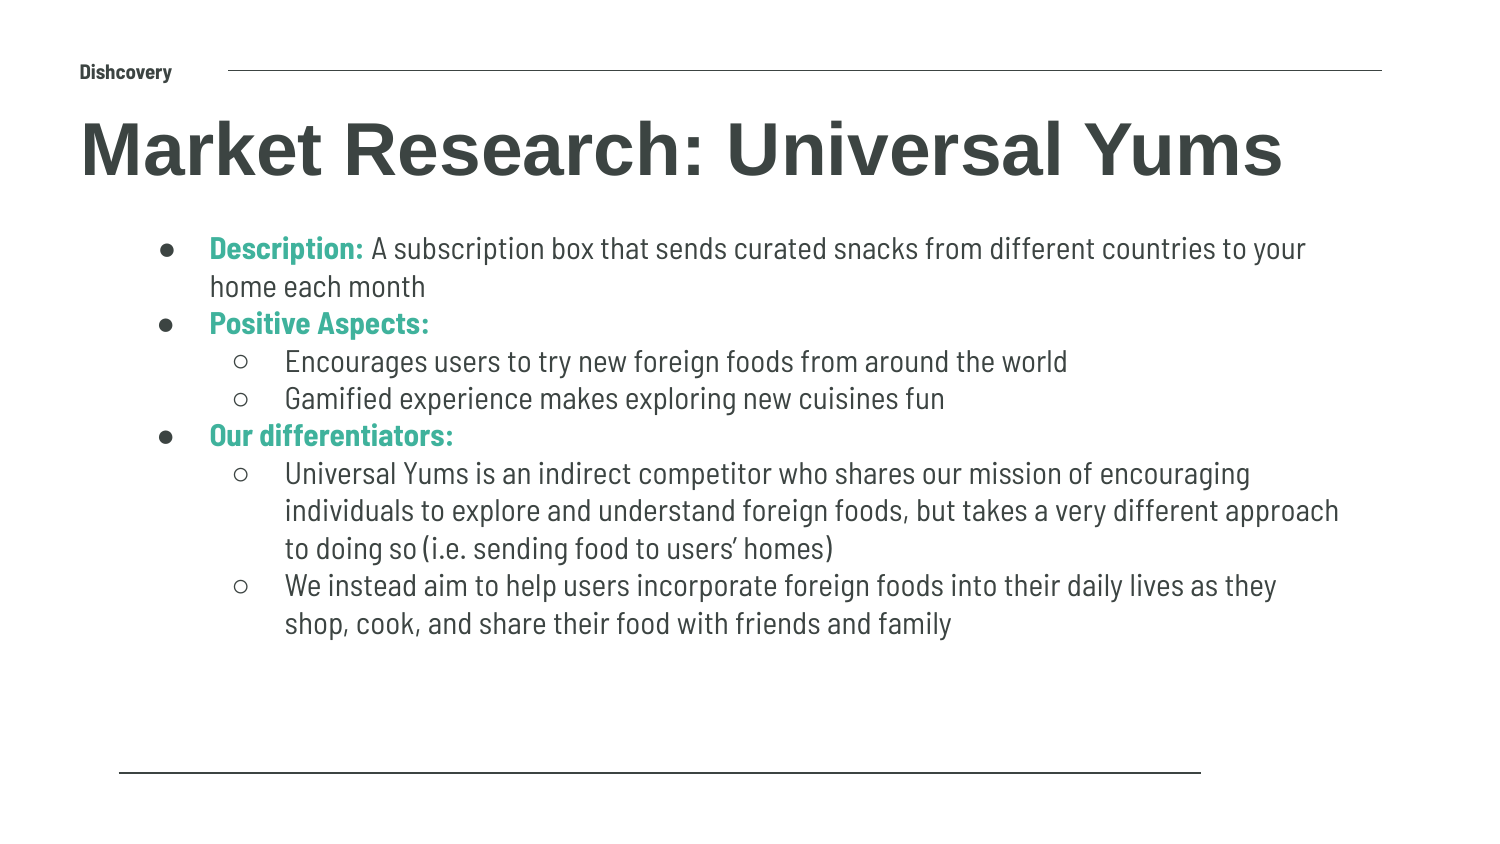

Dishcovery
Market Research: Universal Yums
# Description: A subscription box that sends curated snacks from different countries to your home each month
Positive Aspects:
Encourages users to try new foreign foods from around the world
Gamified experience makes exploring new cuisines fun
Our differentiators:
Universal Yums is an indirect competitor who shares our mission of encouraging individuals to explore and understand foreign foods, but takes a very different approach to doing so (i.e. sending food to users’ homes)
We instead aim to help users incorporate foreign foods into their daily lives as they shop, cook, and share their food with friends and family